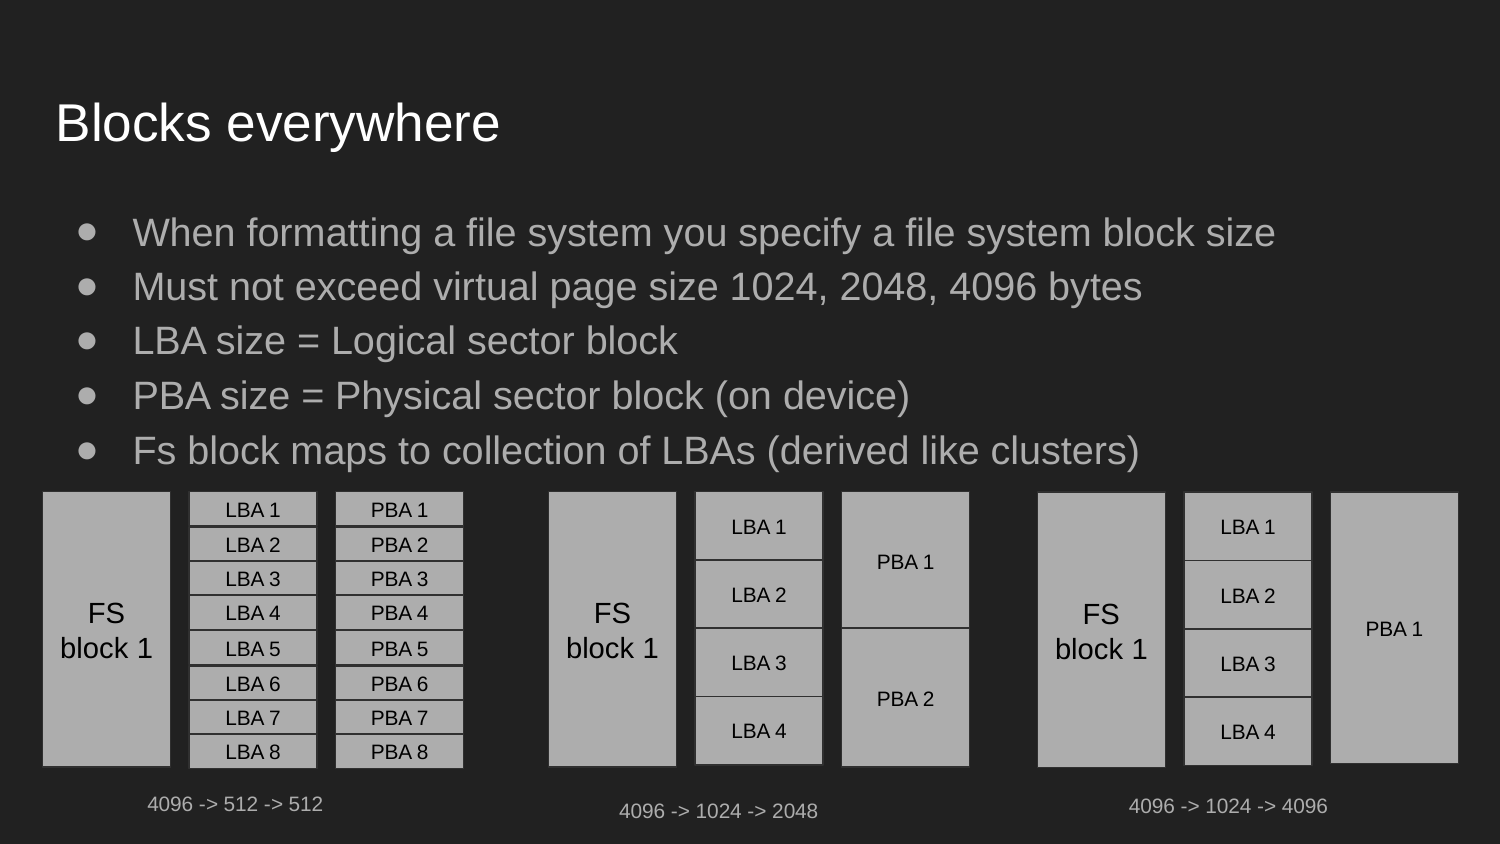

# Blocks everywhere
When formatting a file system you specify a file system block size
Must not exceed virtual page size 1024, 2048, 4096 bytes
LBA size = Logical sector block
PBA size = Physical sector block (on device)
Fs block maps to collection of LBAs (derived like clusters)
LBA 1
FS block 1
LBA 1
FS block 1
PBA 1
PBA 1
FS block 1
LBA 1
PBA 1
LBA 2
PBA 2
LBA 2
LBA 2
LBA 3
PBA 3
LBA 4
PBA 4
LBA 3
PBA 2
LBA 3
LBA 5
PBA 5
LBA 6
PBA 6
LBA 4
LBA 4
LBA 7
PBA 7
LBA 8
PBA 8
4096 -> 512 -> 512
4096 -> 1024 -> 4096
4096 -> 1024 -> 2048